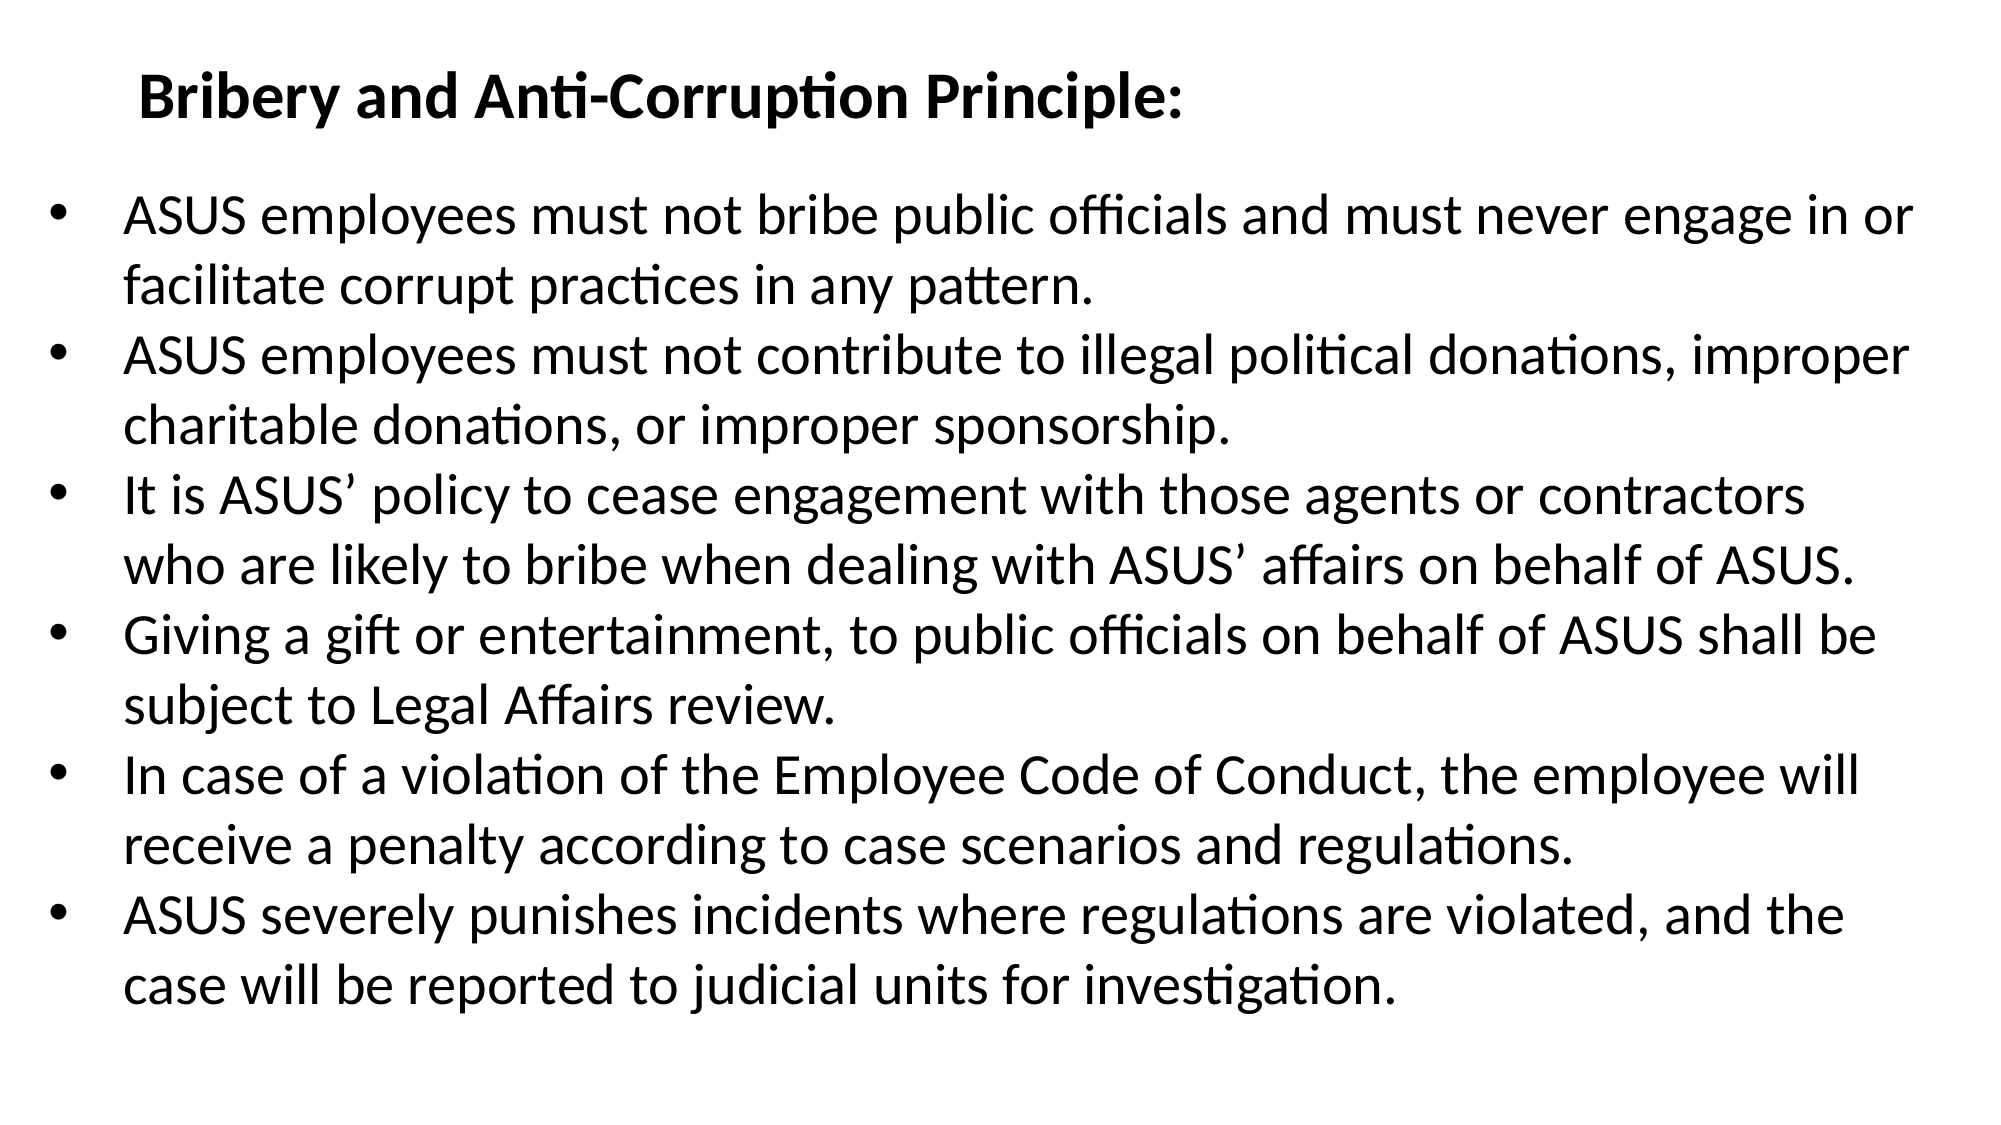

Bribery and Anti-Corruption Principle:

ASUS employees must not bribe public officials and must never engage in or facilitate corrupt practices in any pattern.
ASUS employees must not contribute to illegal political donations, improper charitable donations, or improper sponsorship.
It is ASUS’ policy to cease engagement with those agents or contractors who are likely to bribe when dealing with ASUS’ affairs on behalf of ASUS.
Giving a gift or entertainment, to public officials on behalf of ASUS shall be subject to Legal Affairs review.
In case of a violation of the Employee Code of Conduct, the employee will receive a penalty according to case scenarios and regulations.
ASUS severely punishes incidents where regulations are violated, and the case will be reported to judicial units for investigation.